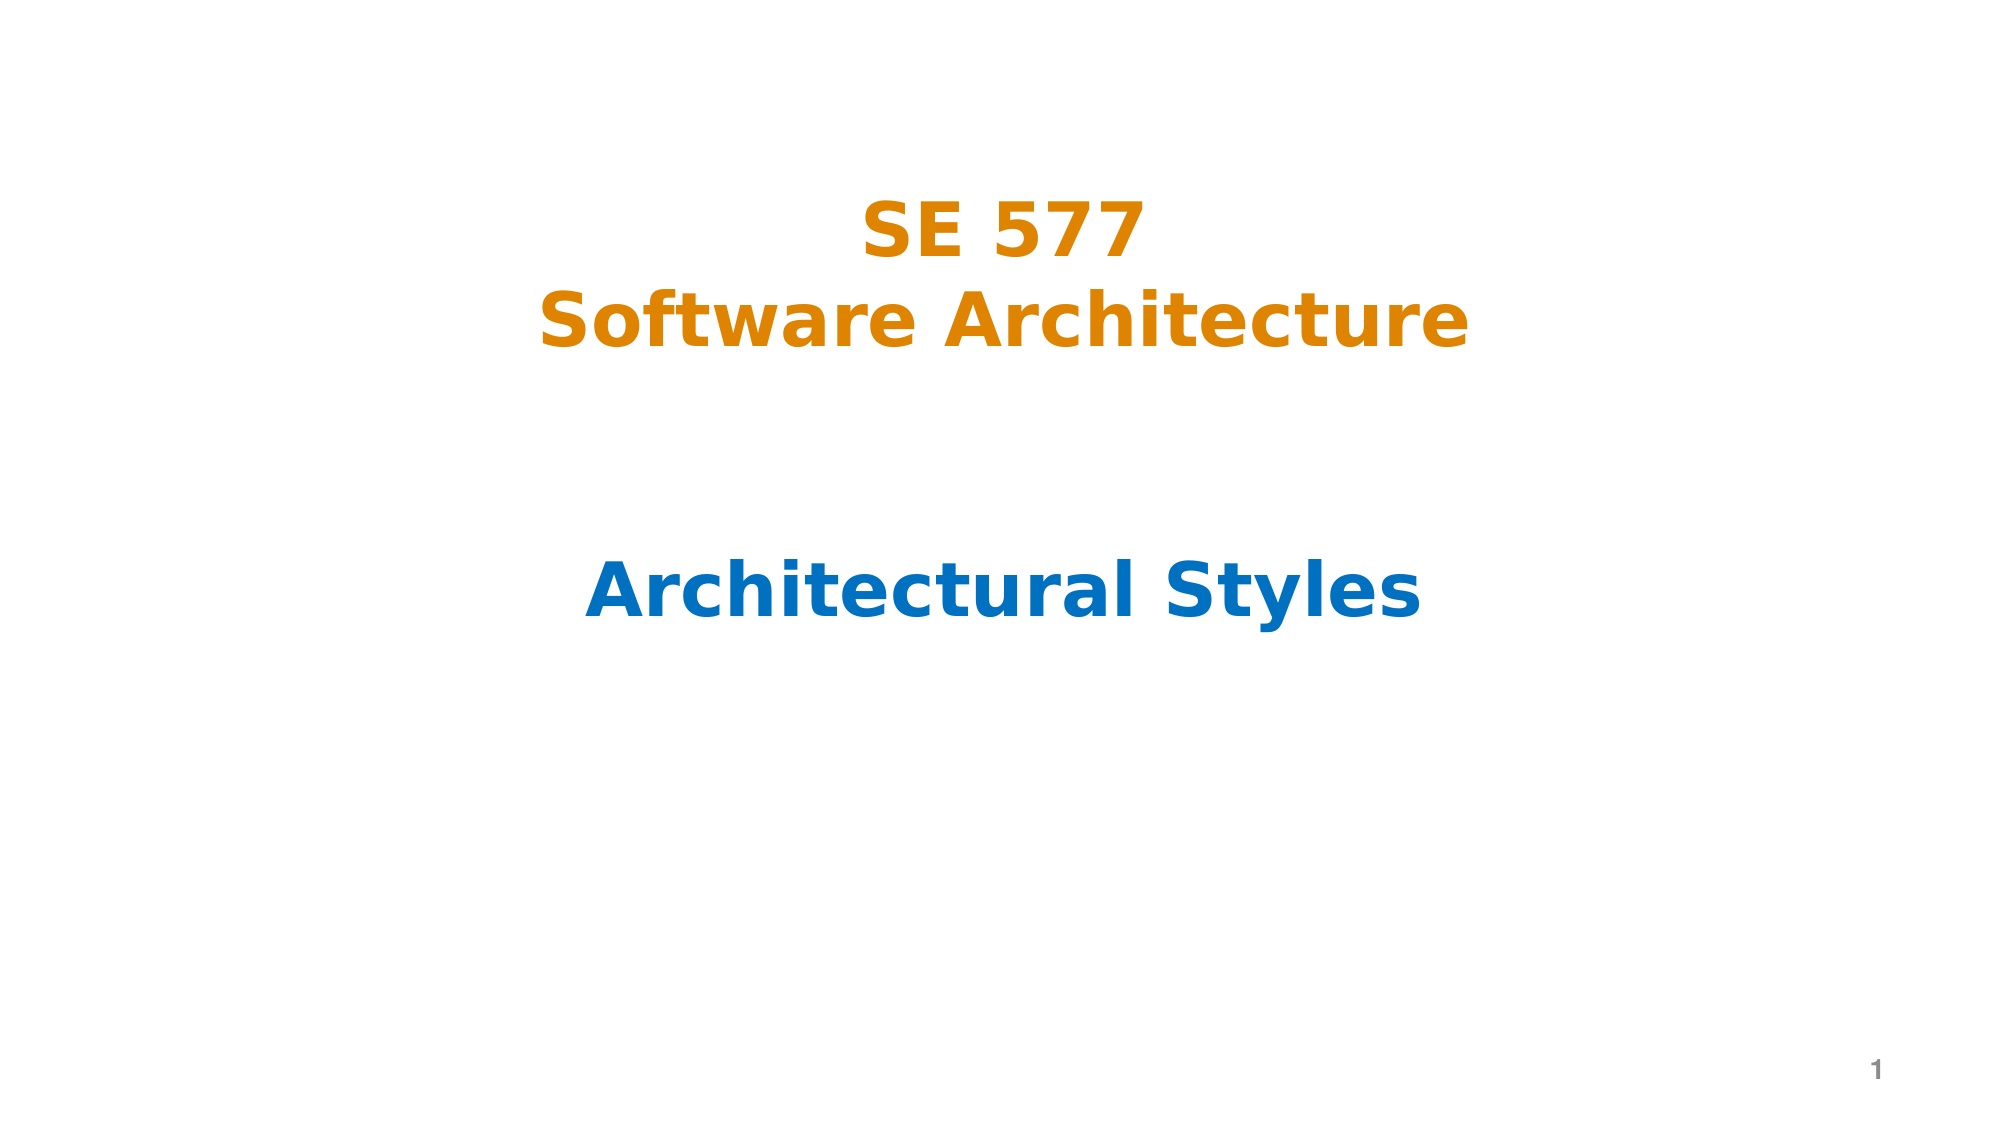

# SE 577 Software Architecture Architectural Styles
1